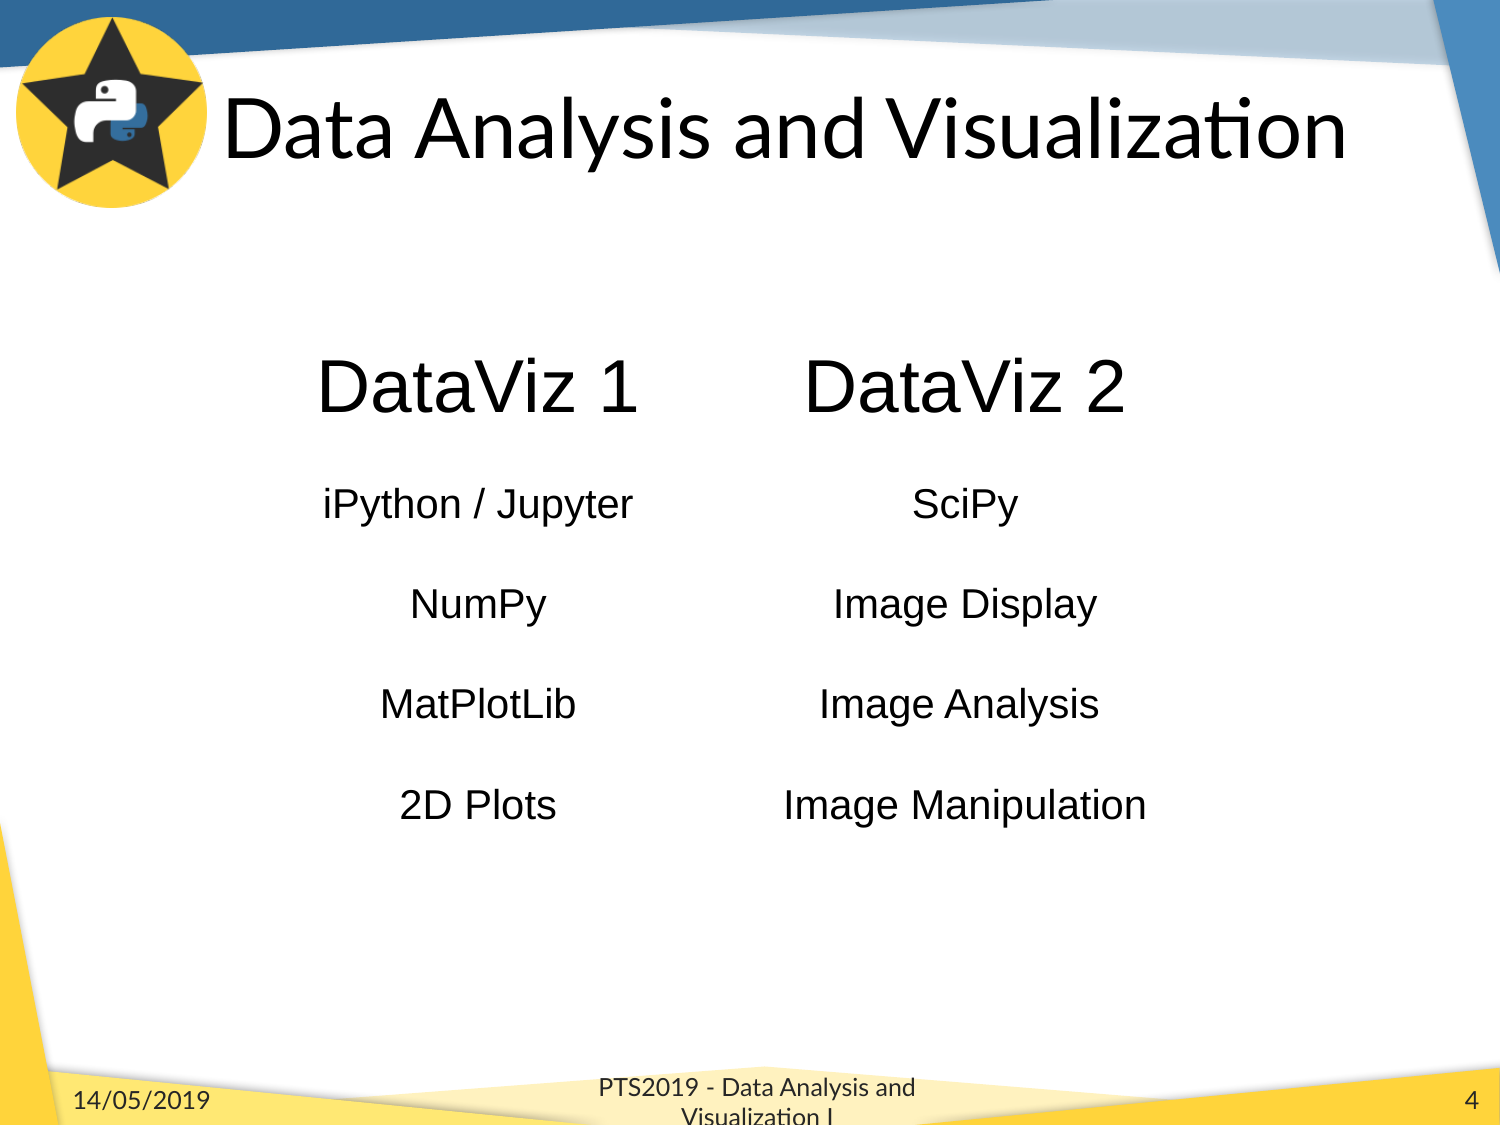

# Data Analysis and Visualization
DataViz 1
iPython / Jupyter
NumPy
MatPlotLib
2D Plots
DataViz 2
SciPy
Image Display
Image Analysis
Image Manipulation

PTS2019 - Data Analysis and Visualization I
14/05/2019
4